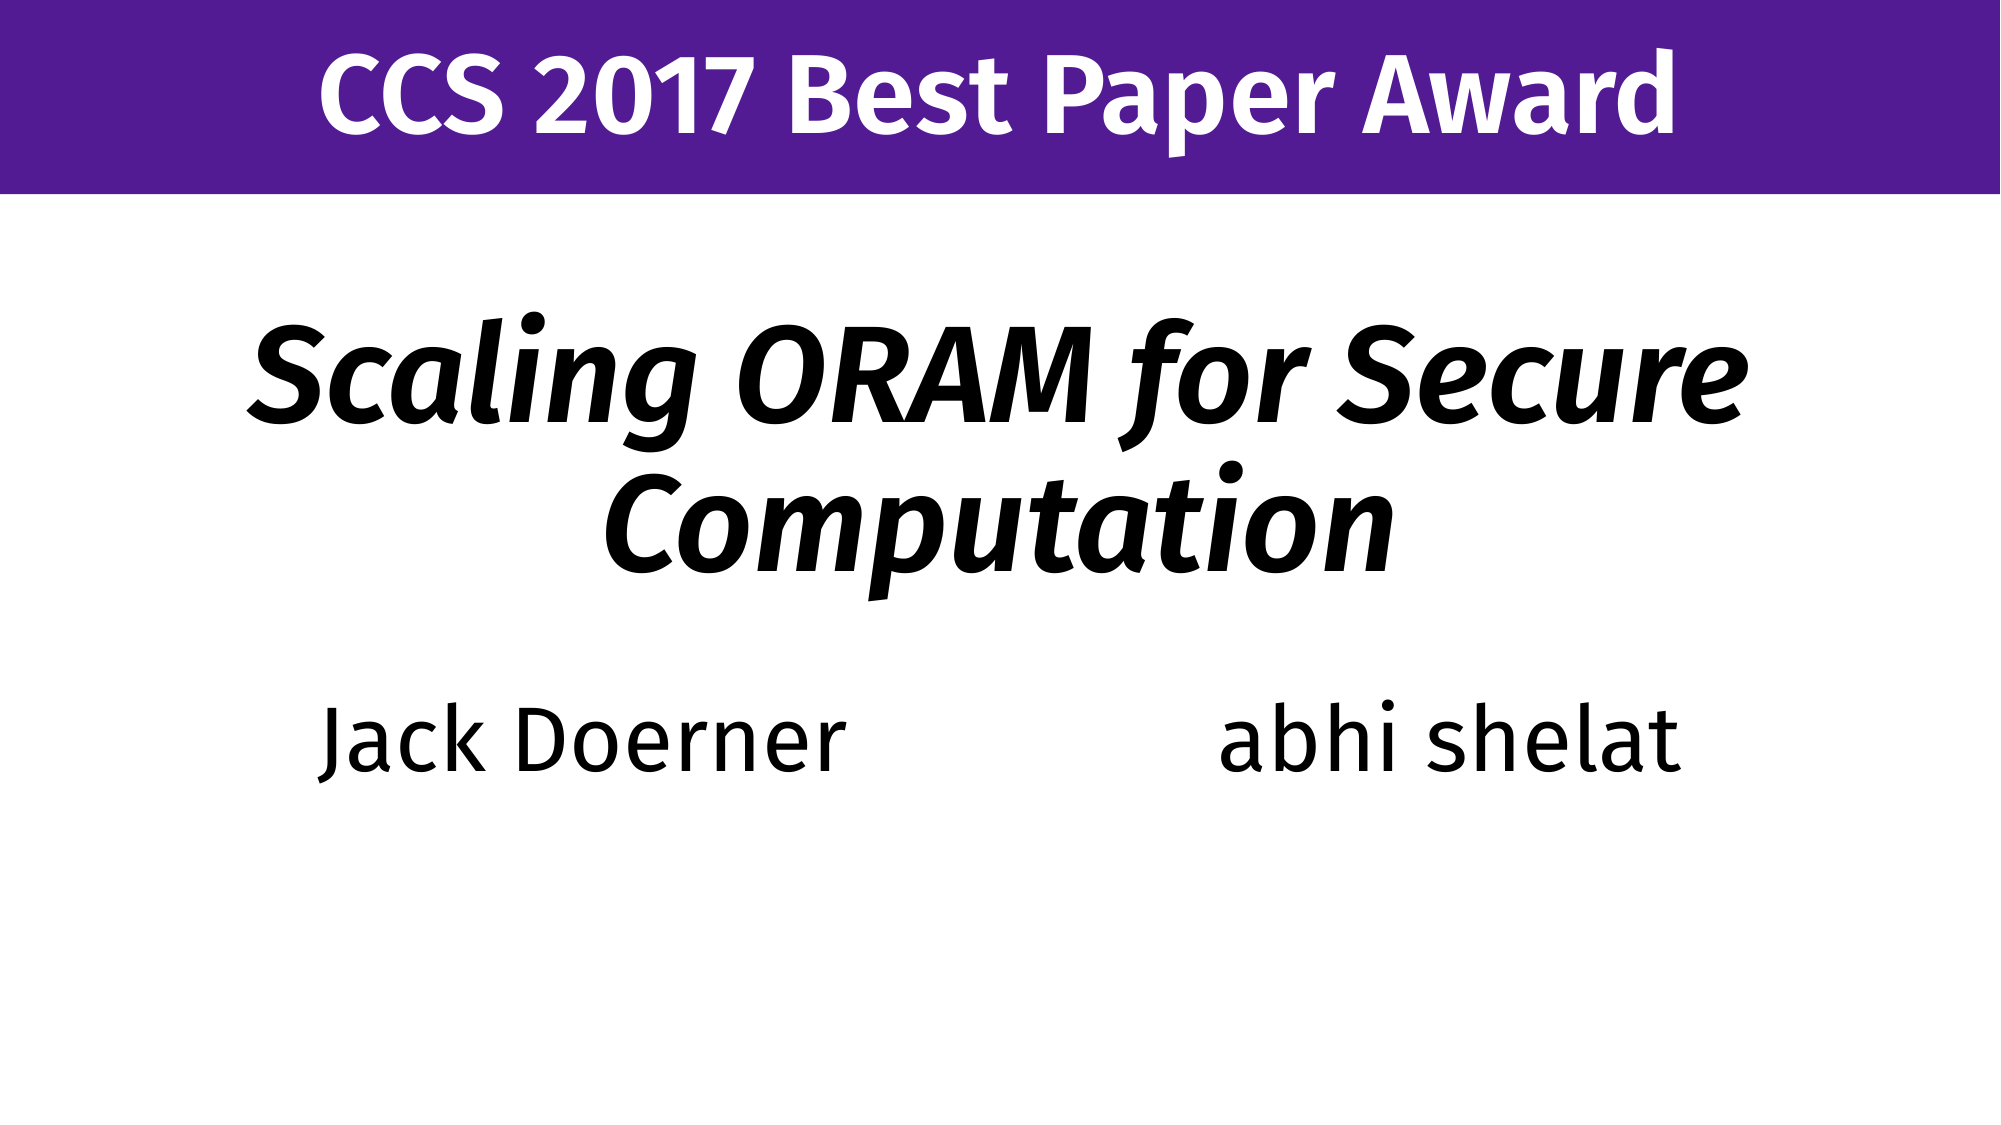

# CCS 2017 Best Paper Award
Scaling ORAM for Secure Computation
Jack Doerner 			abhi shelat